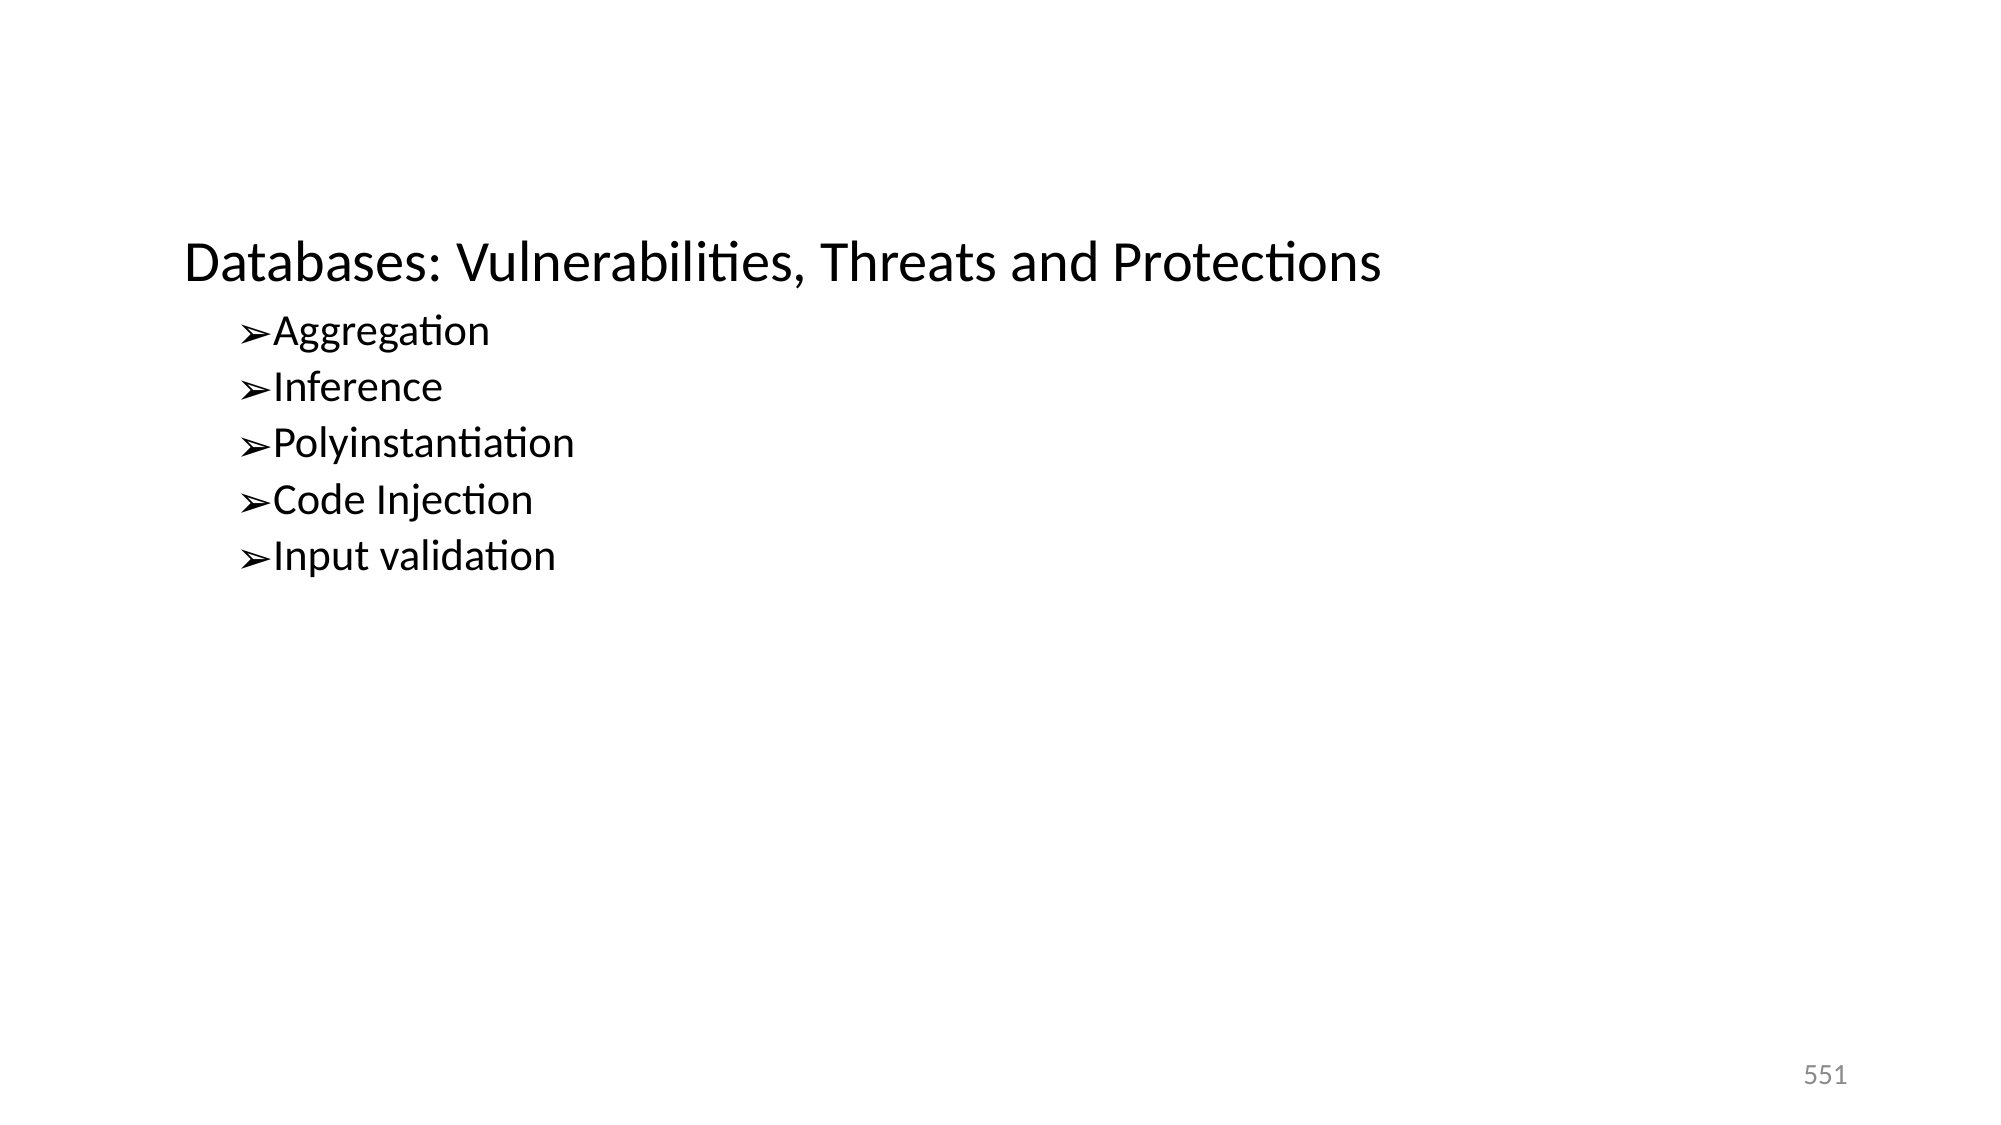

Databases: Vulnerabilities, Threats and Protections
Aggregation
Inference
Polyinstantiation
Code Injection
Input validation

551